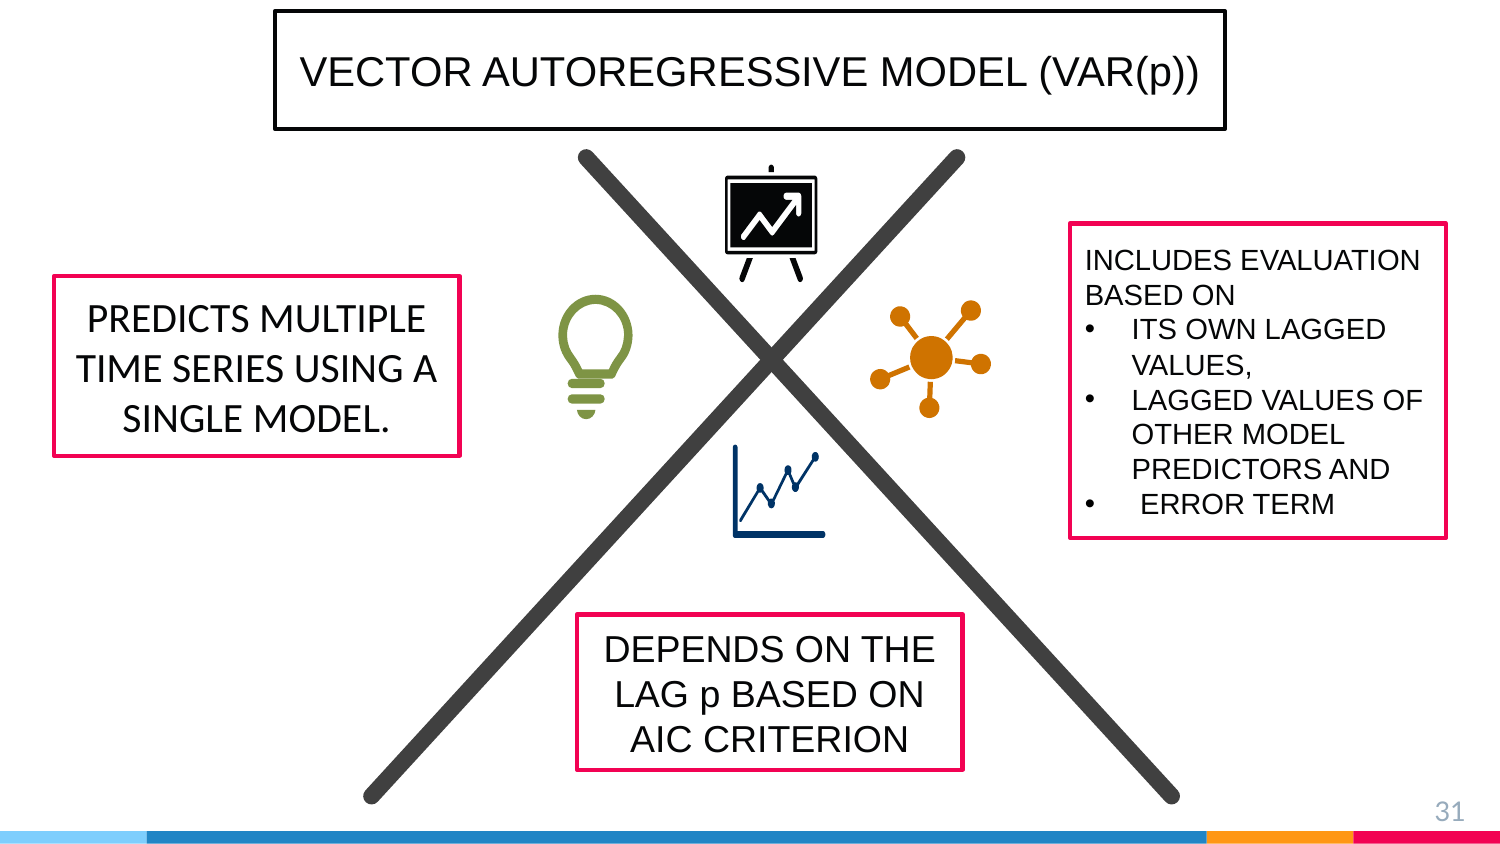

VECTOR AUTOREGRESSIVE MODEL (VAR(p))

INCLUDES EVALUATION BASED ON
ITS OWN LAGGED VALUES,
LAGGED VALUES OF OTHER MODEL PREDICTORS AND
 ERROR TERM

PREDICTS MULTIPLE TIME SERIES USING A SINGLE MODEL.

DEPENDS ON THE LAG p BASED ON AIC CRITERION
31